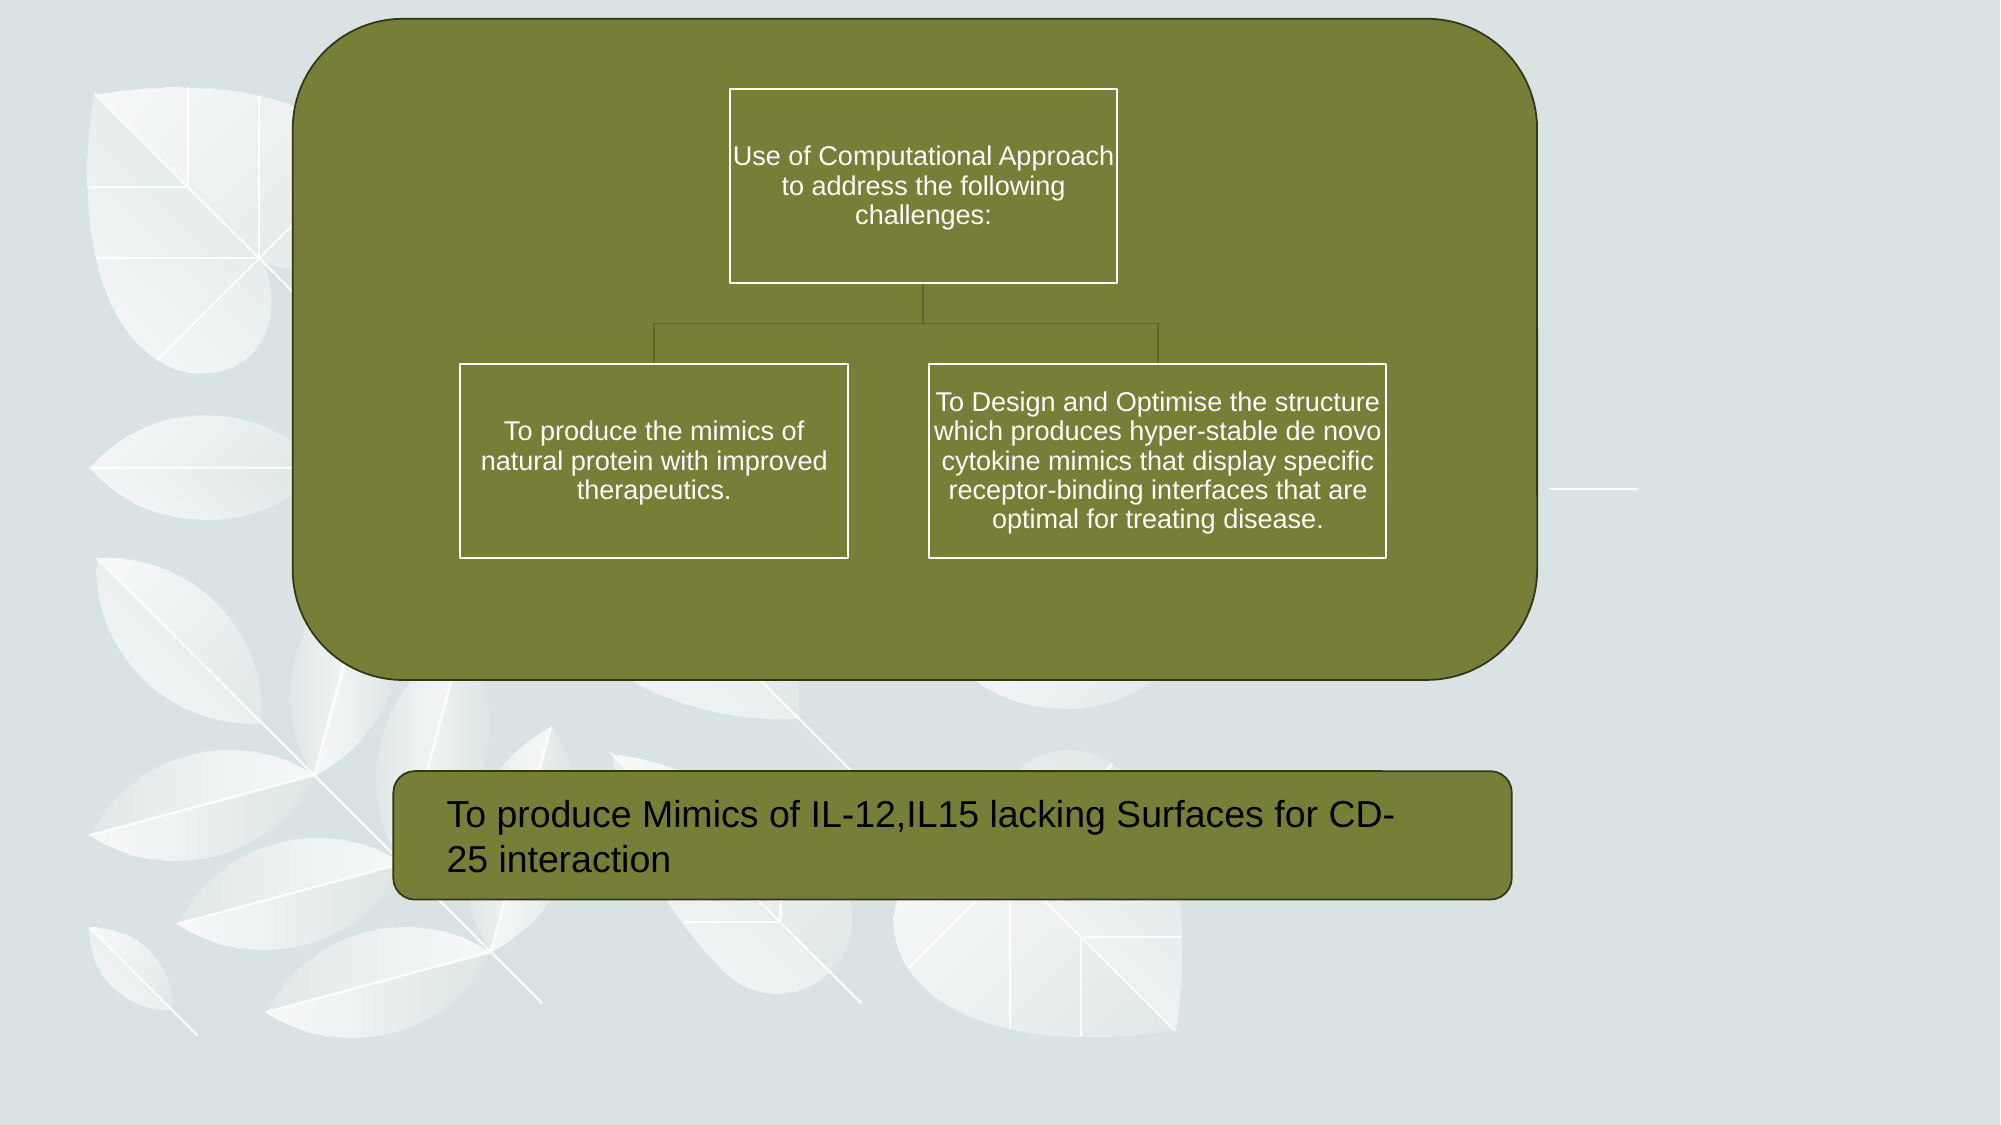

Use of Computational Approach to address the following challenges:
To produce the mimics of natural protein with improved therapeutics.
To Design and Optimise the structure which produces hyper-stable de novo cytokine mimics that display specific receptor-binding interfaces that are optimal for treating disease.

To produce Mimics of IL-12,IL15 lacking Surfaces for CD-25 interaction